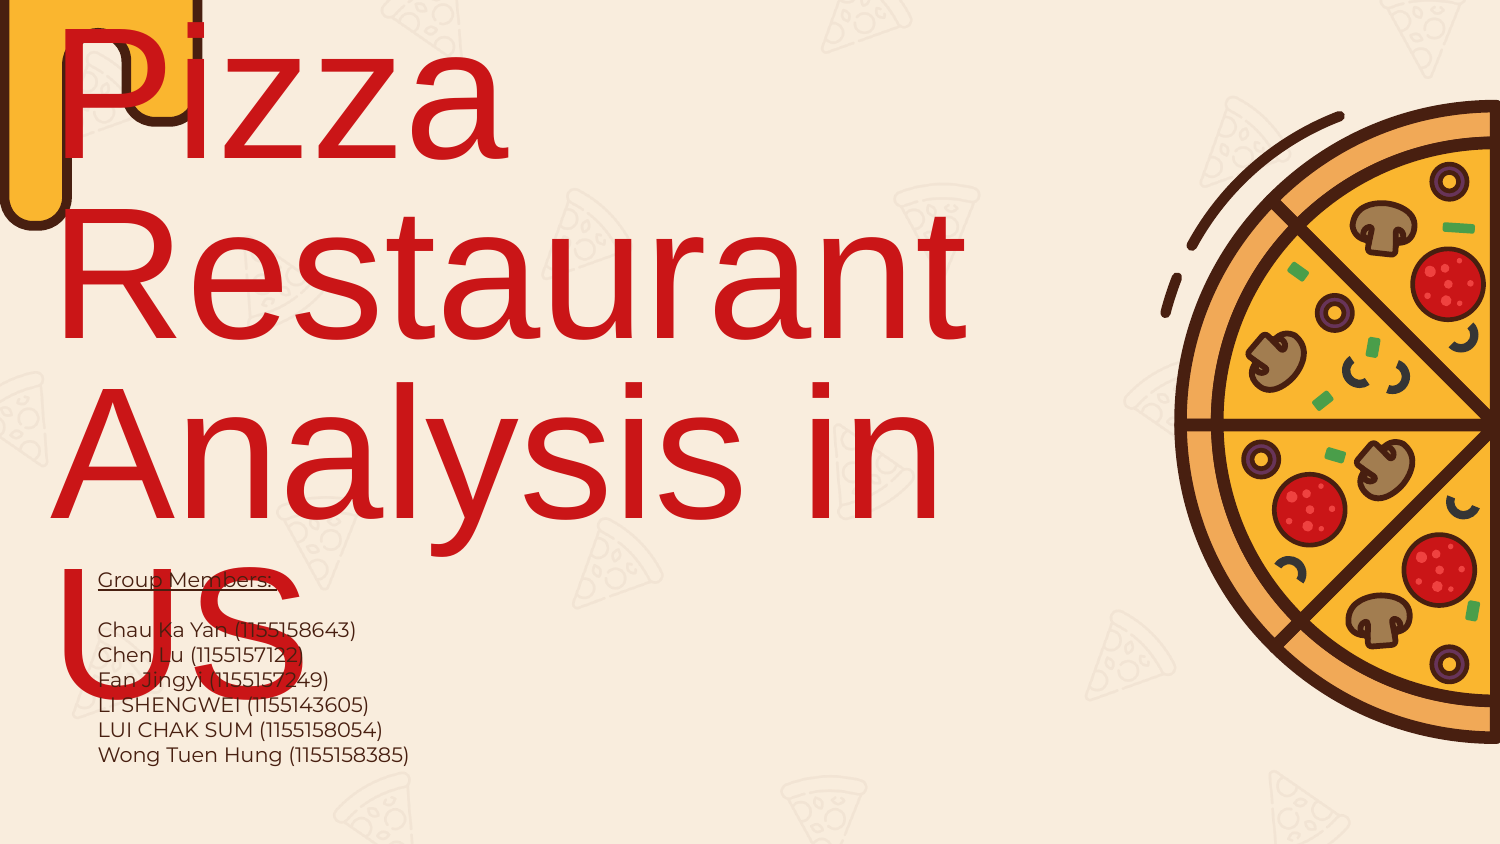

# Pizza Restaurant Analysis in US
Group Members:

Chau Ka Yan (1155158643)
Chen Lu (1155157122)
Fan Jingyi (1155157249)
LI SHENGWEI (1155143605)
LUI CHAK SUM (1155158054)
Wong Tuen Hung (1155158385)